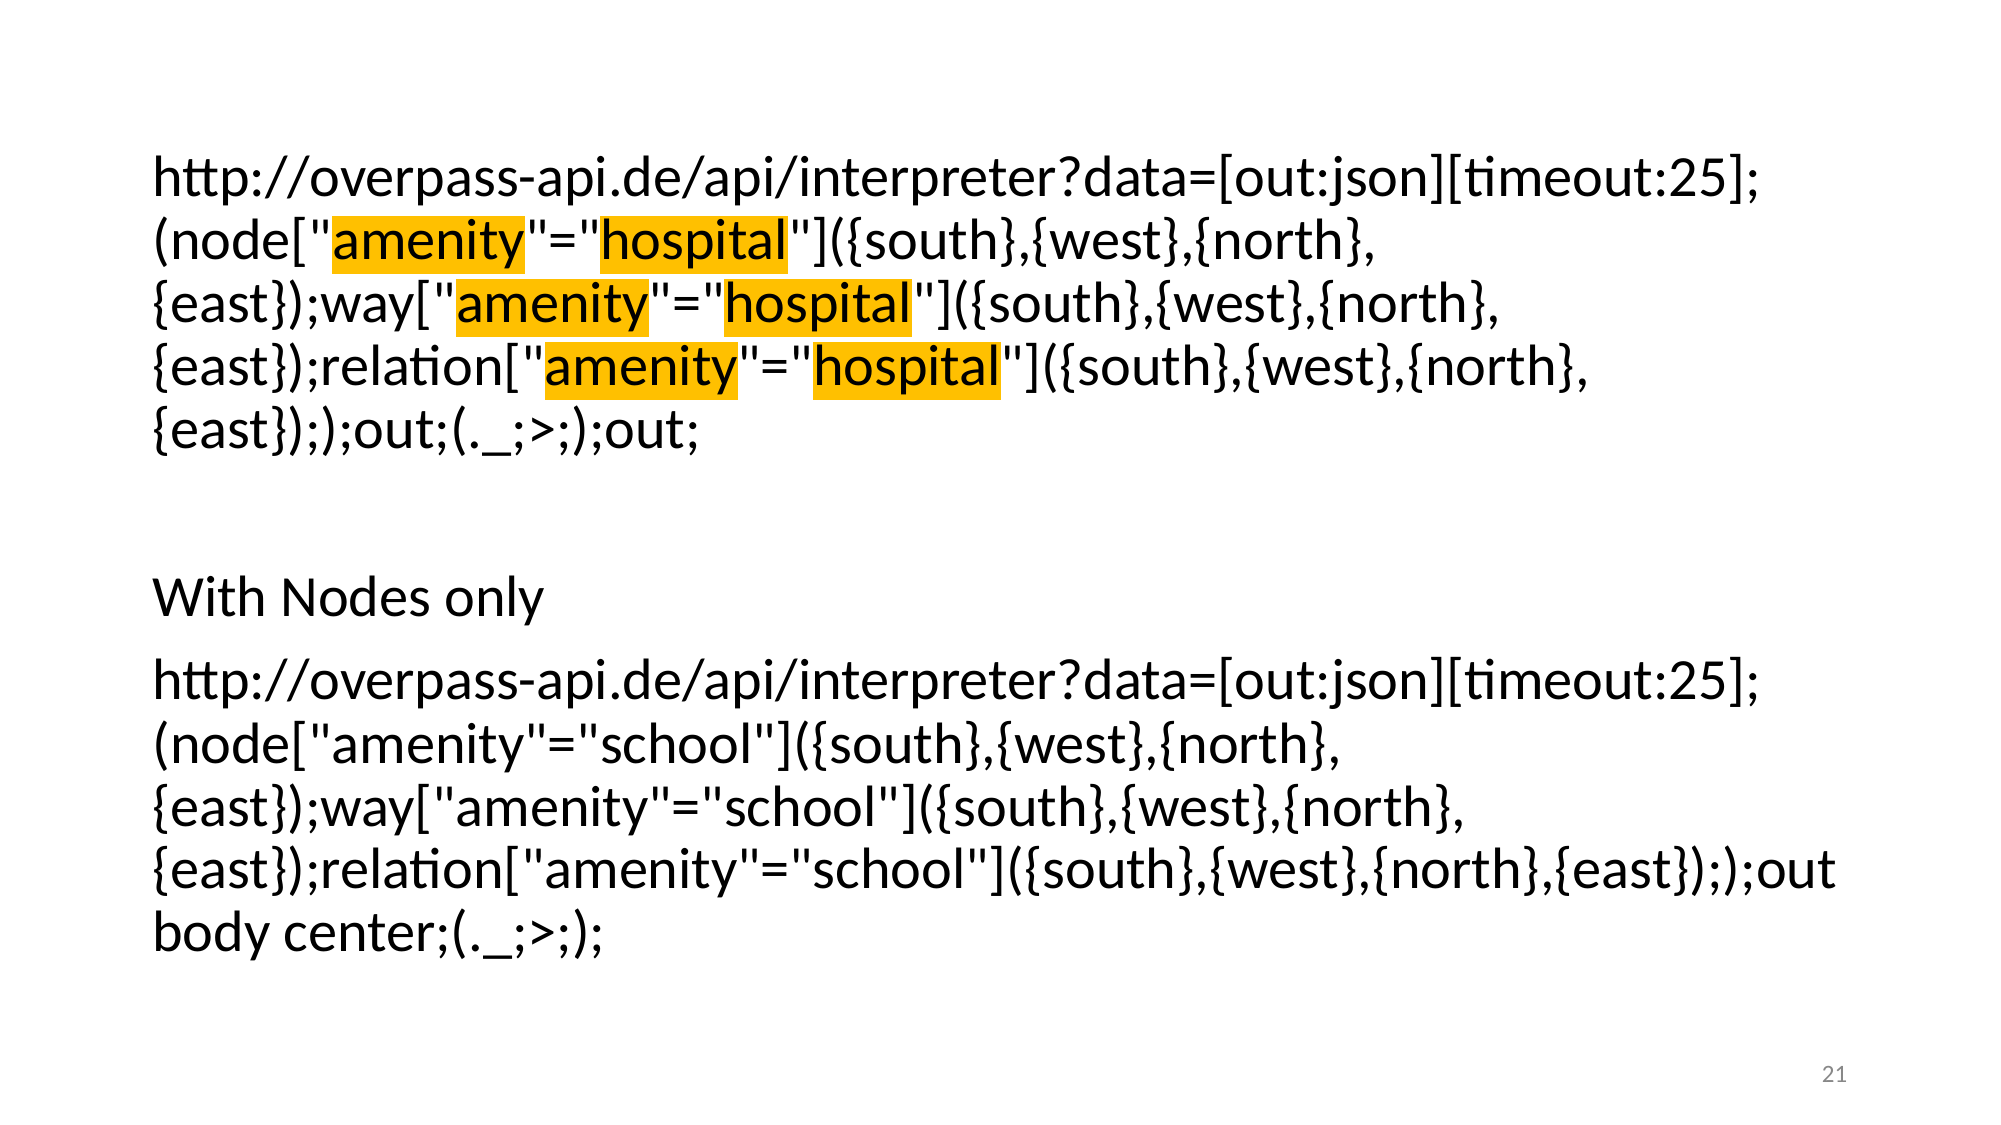

http://overpass-api.de/api/interpreter?data=[out:json][timeout:25];(node["amenity"="hospital"]({south},{west},{north},{east});way["amenity"="hospital"]({south},{west},{north},{east});relation["amenity"="hospital"]({south},{west},{north},{east}););out;(._;>;);out;

With Nodes only
http://overpass-api.de/api/interpreter?data=[out:json][timeout:25];(node["amenity"="school"]({south},{west},{north},{east});way["amenity"="school"]({south},{west},{north},{east});relation["amenity"="school"]({south},{west},{north},{east}););out body center;(._;>;);
21